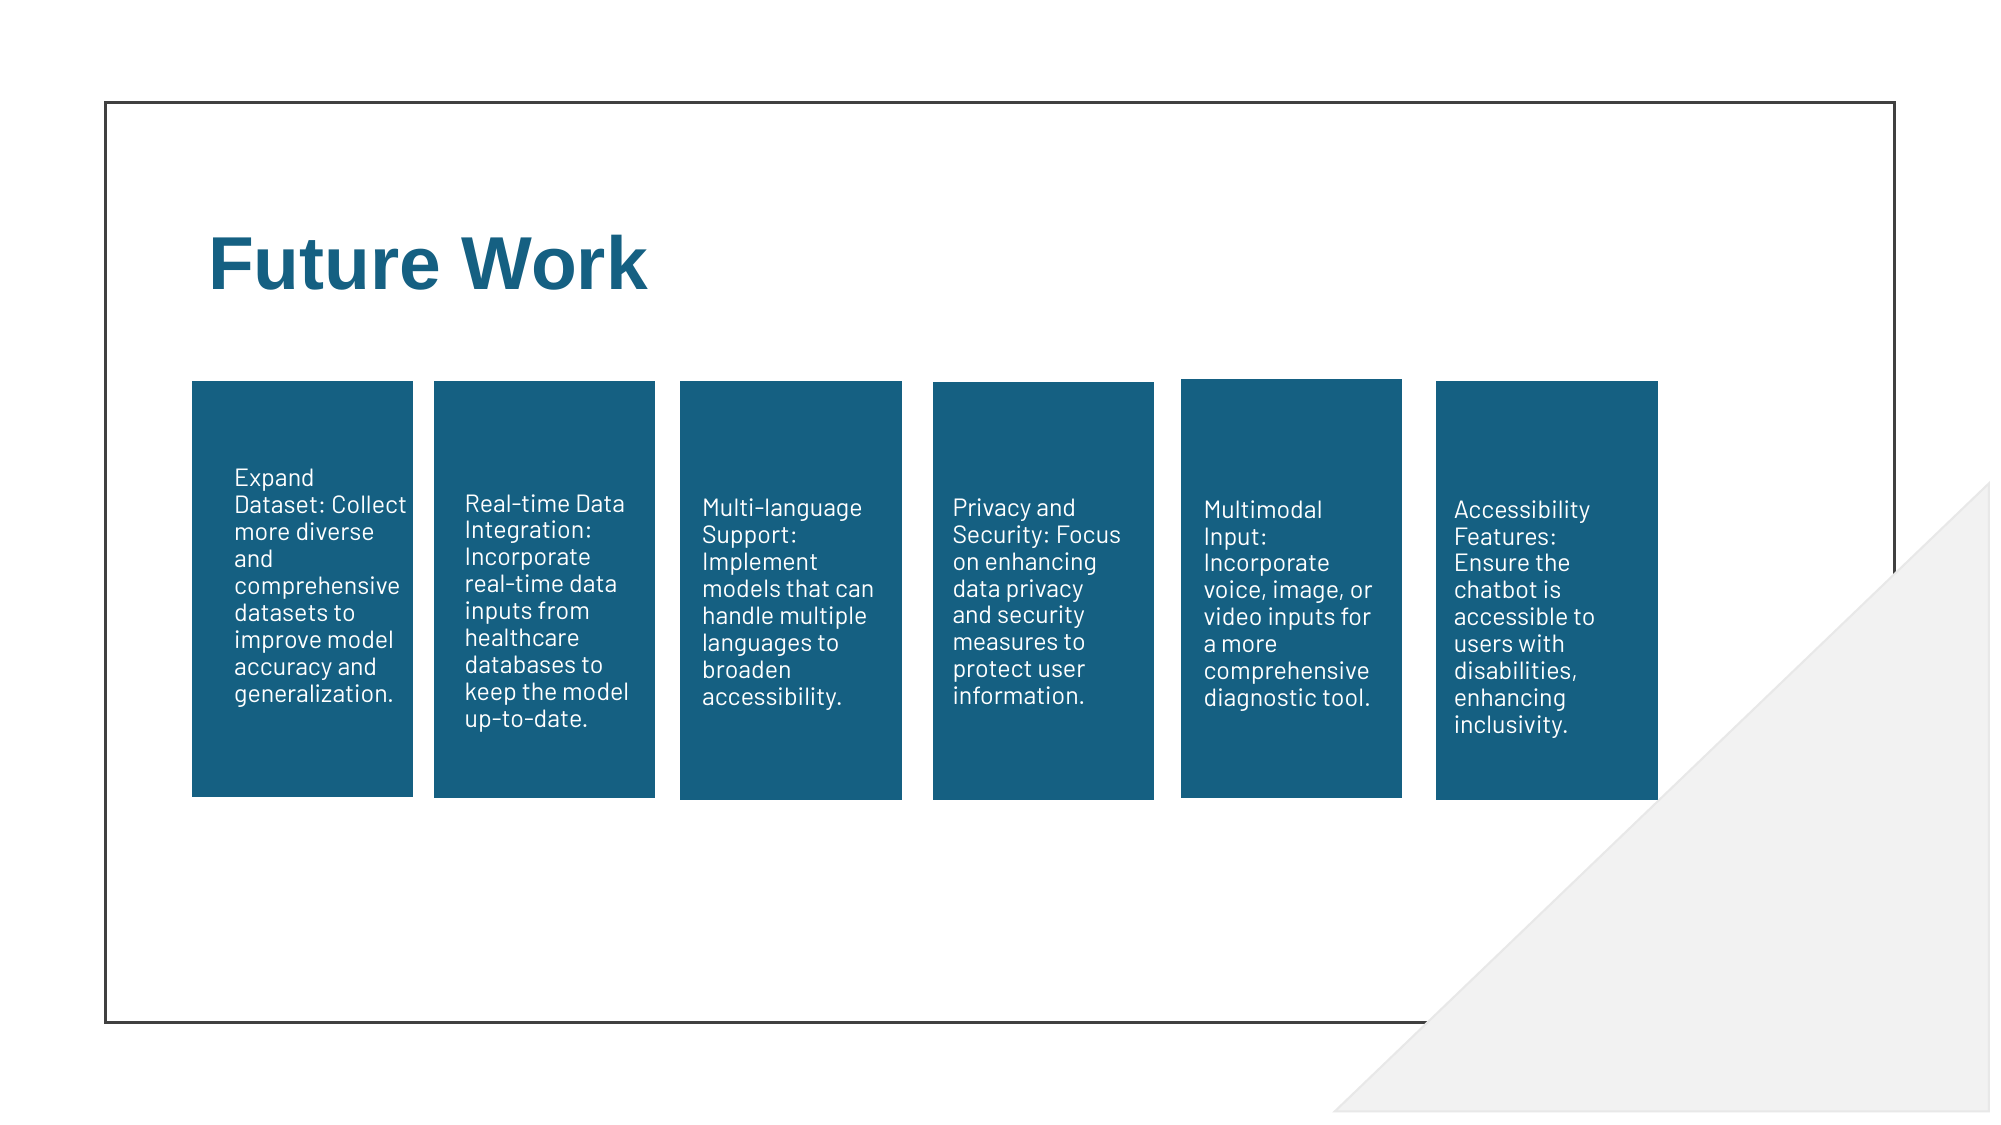

Future Work

Multimodal Input: Incorporate voice, image, or video inputs for a more comprehensive diagnostic tool.

Expand Dataset: Collect more diverse and comprehensive datasets to improve model accuracy and generalization.

Real-time Data Integration: Incorporate real-time data inputs from healthcare databases to keep the model up-to-date.

Multi-language Support: Implement models that can handle multiple languages to broaden accessibility.

Accessibility Features: Ensure the chatbot is accessible to users with disabilities, enhancing inclusivity.

Privacy and Security: Focus on enhancing data privacy and security measures to protect user information.